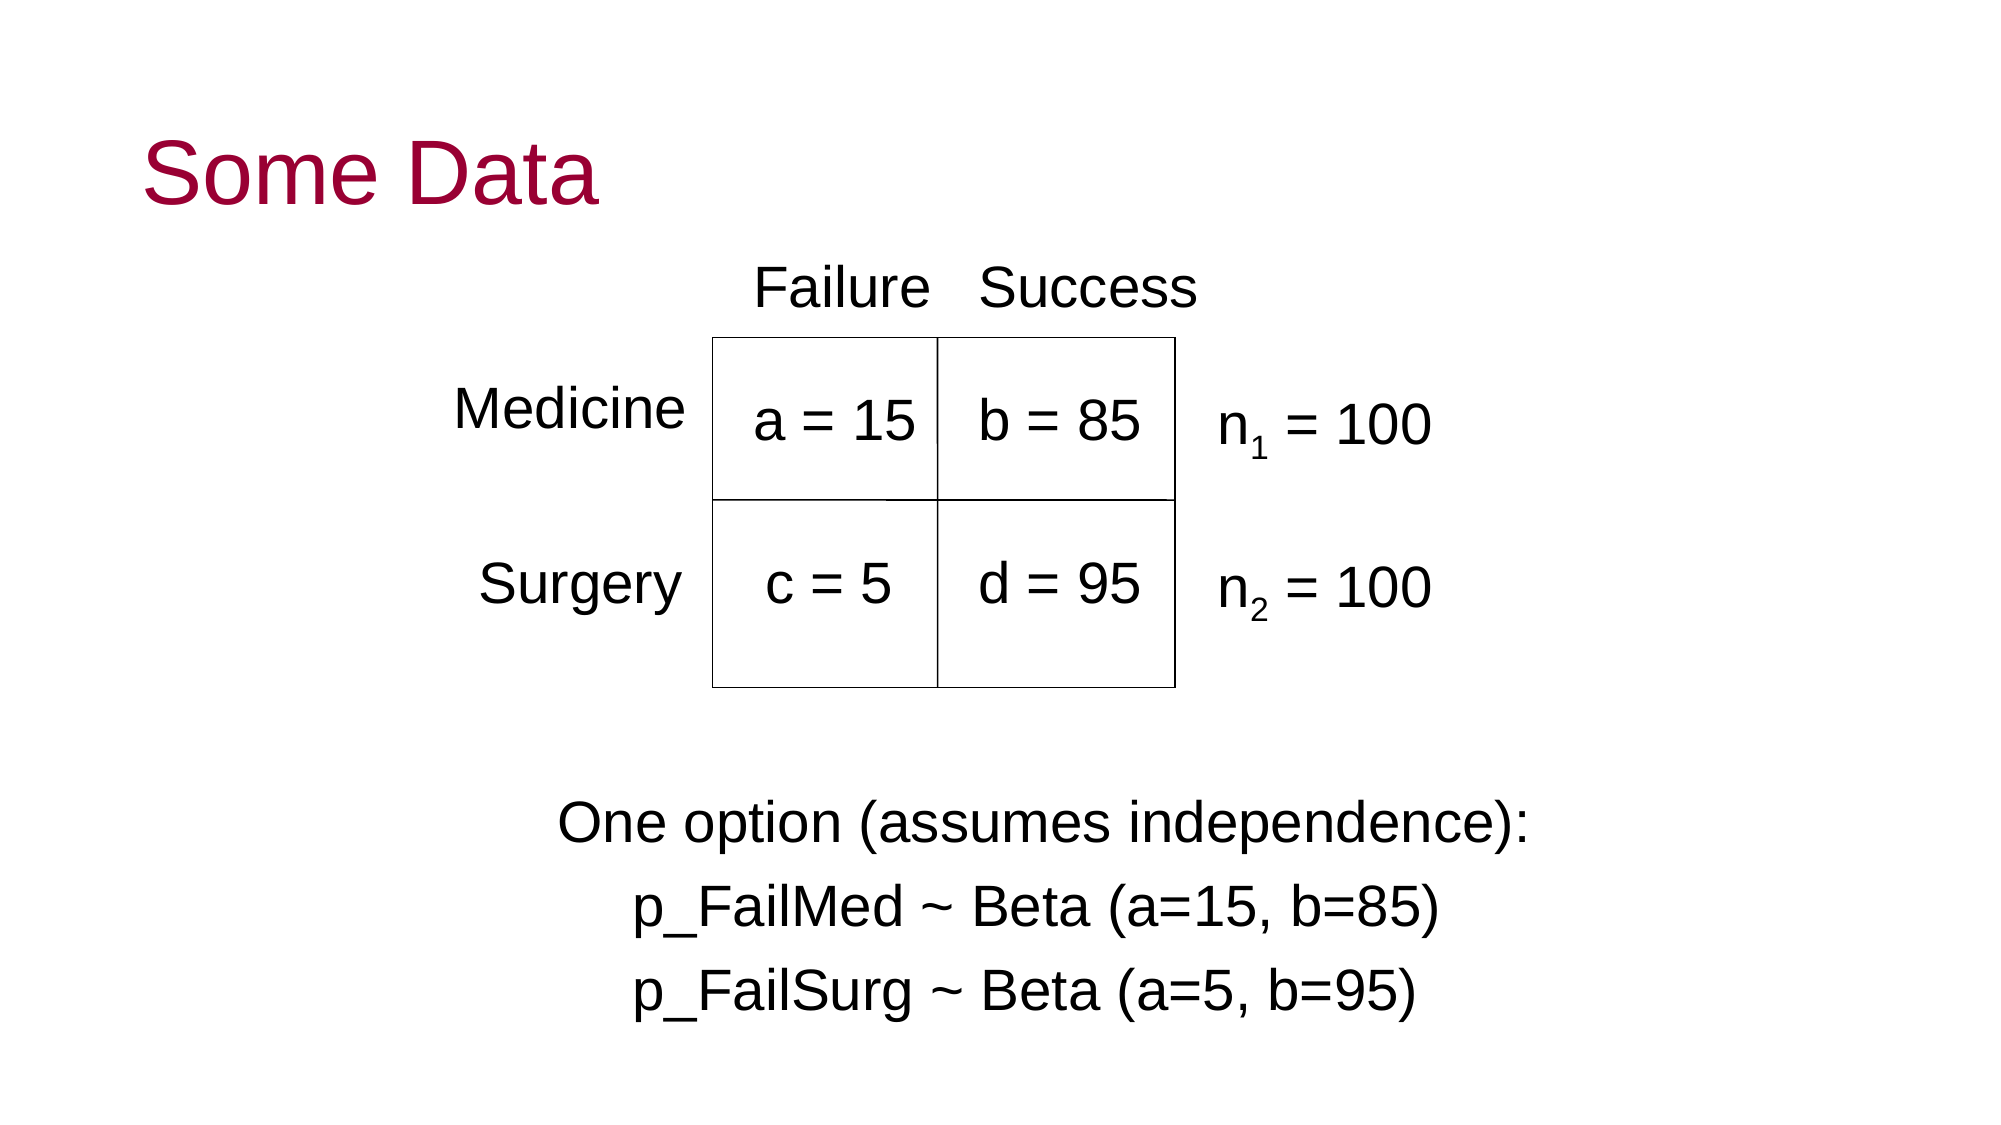

# Some Data
Failure
Success

Medicine
a = 15
b = 85
n1 = 100

Surgery
c = 5
d = 95
n2 = 100
One option (assumes independence):
	p_FailMed ~ Beta (a=15, b=85)
	p_FailSurg ~ Beta (a=5, b=95)